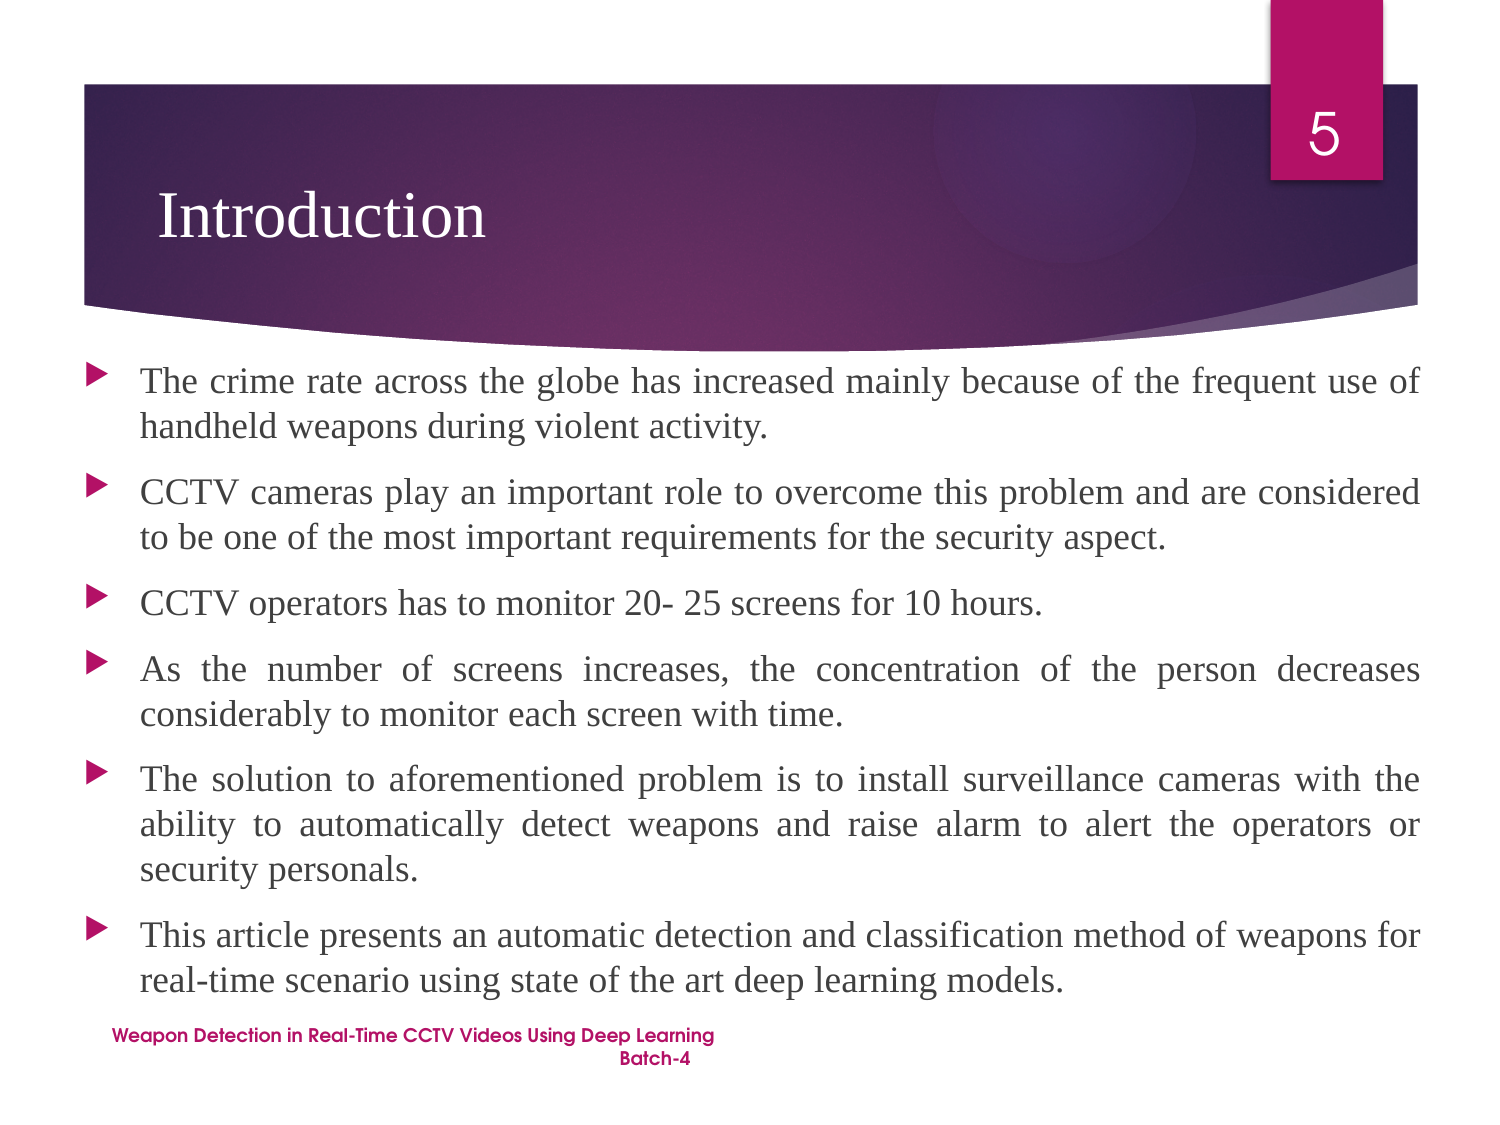

5
# Introduction
The crime rate across the globe has increased mainly because of the frequent use of handheld weapons during violent activity.
CCTV cameras play an important role to overcome this problem and are considered to be one of the most important requirements for the security aspect.
CCTV operators has to monitor 20- 25 screens for 10 hours.
As the number of screens increases, the concentration of the person decreases considerably to monitor each screen with time.
The solution to aforementioned problem is to install surveillance cameras with the ability to automatically detect weapons and raise alarm to alert the operators or security personals.
This article presents an automatic detection and classification method of weapons for real-time scenario using state of the art deep learning models.

Weapon Detection in Real-Time CCTV Videos Using Deep Learning                  			    				           Batch-4